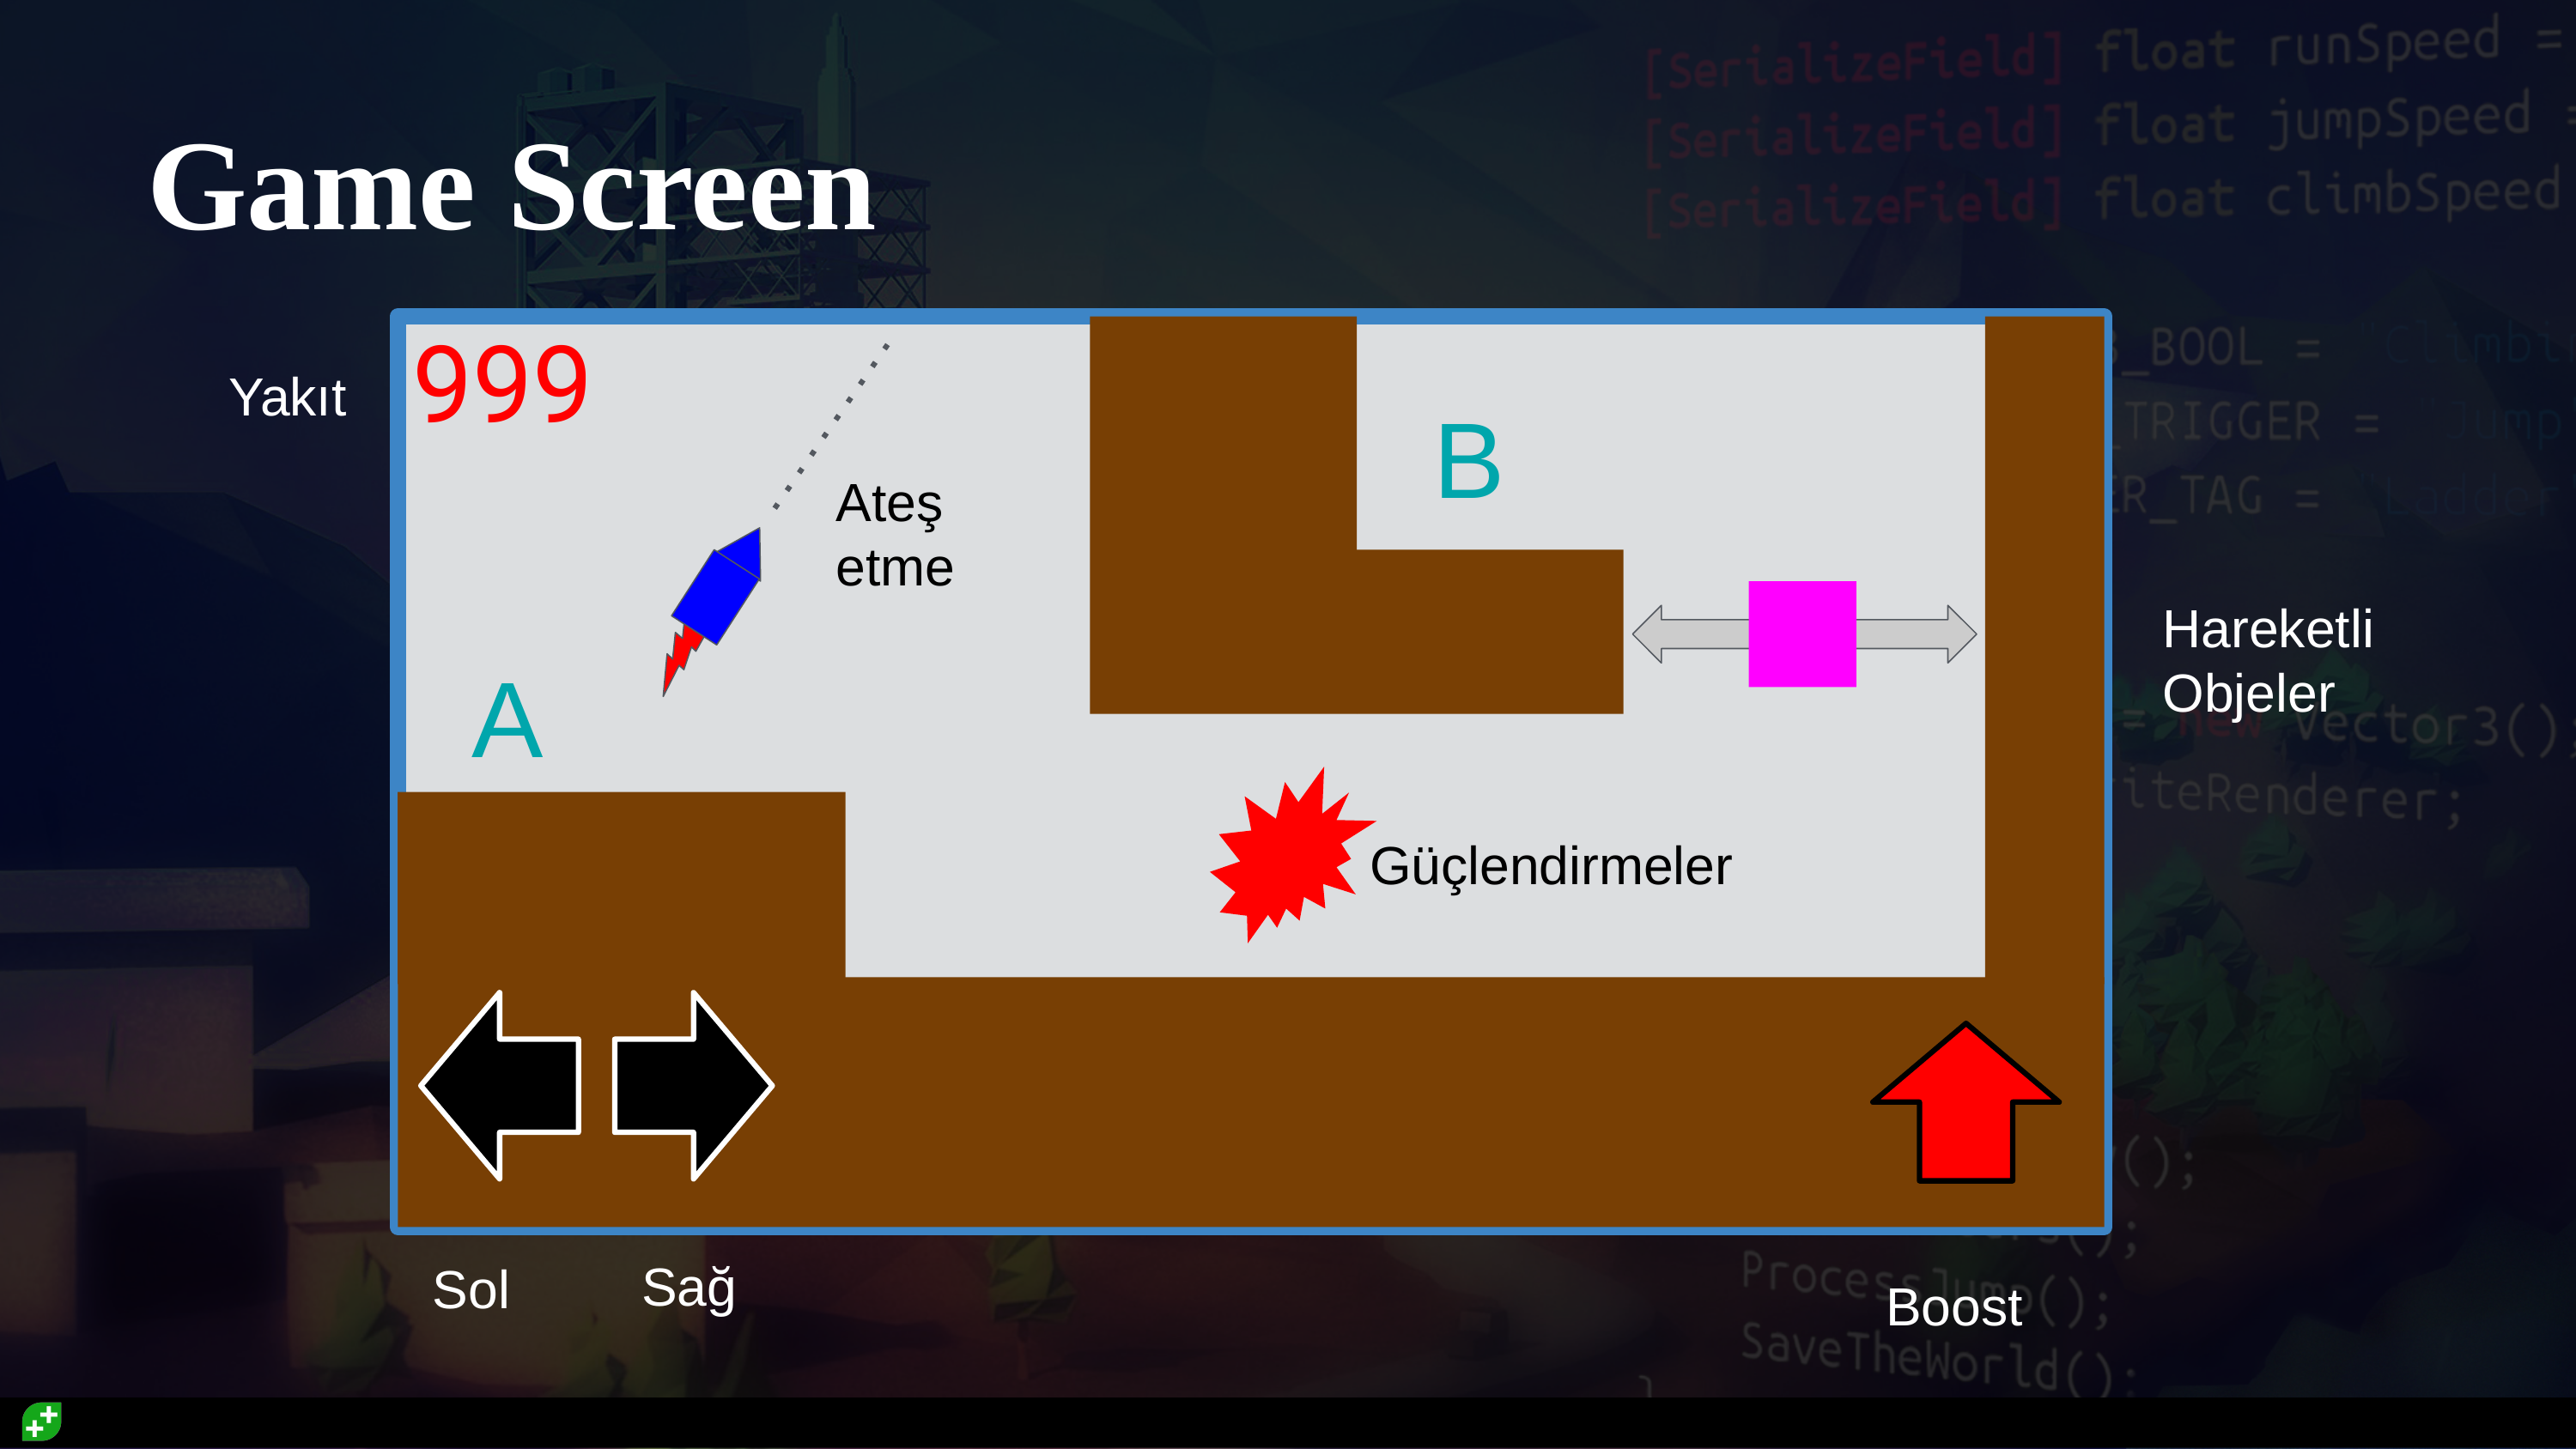

# Game Screen
999

Yakıt
B
Ateş etme

Hareketli Objeler

A

Güçlendirmeler

Sağ
Sol
Boost